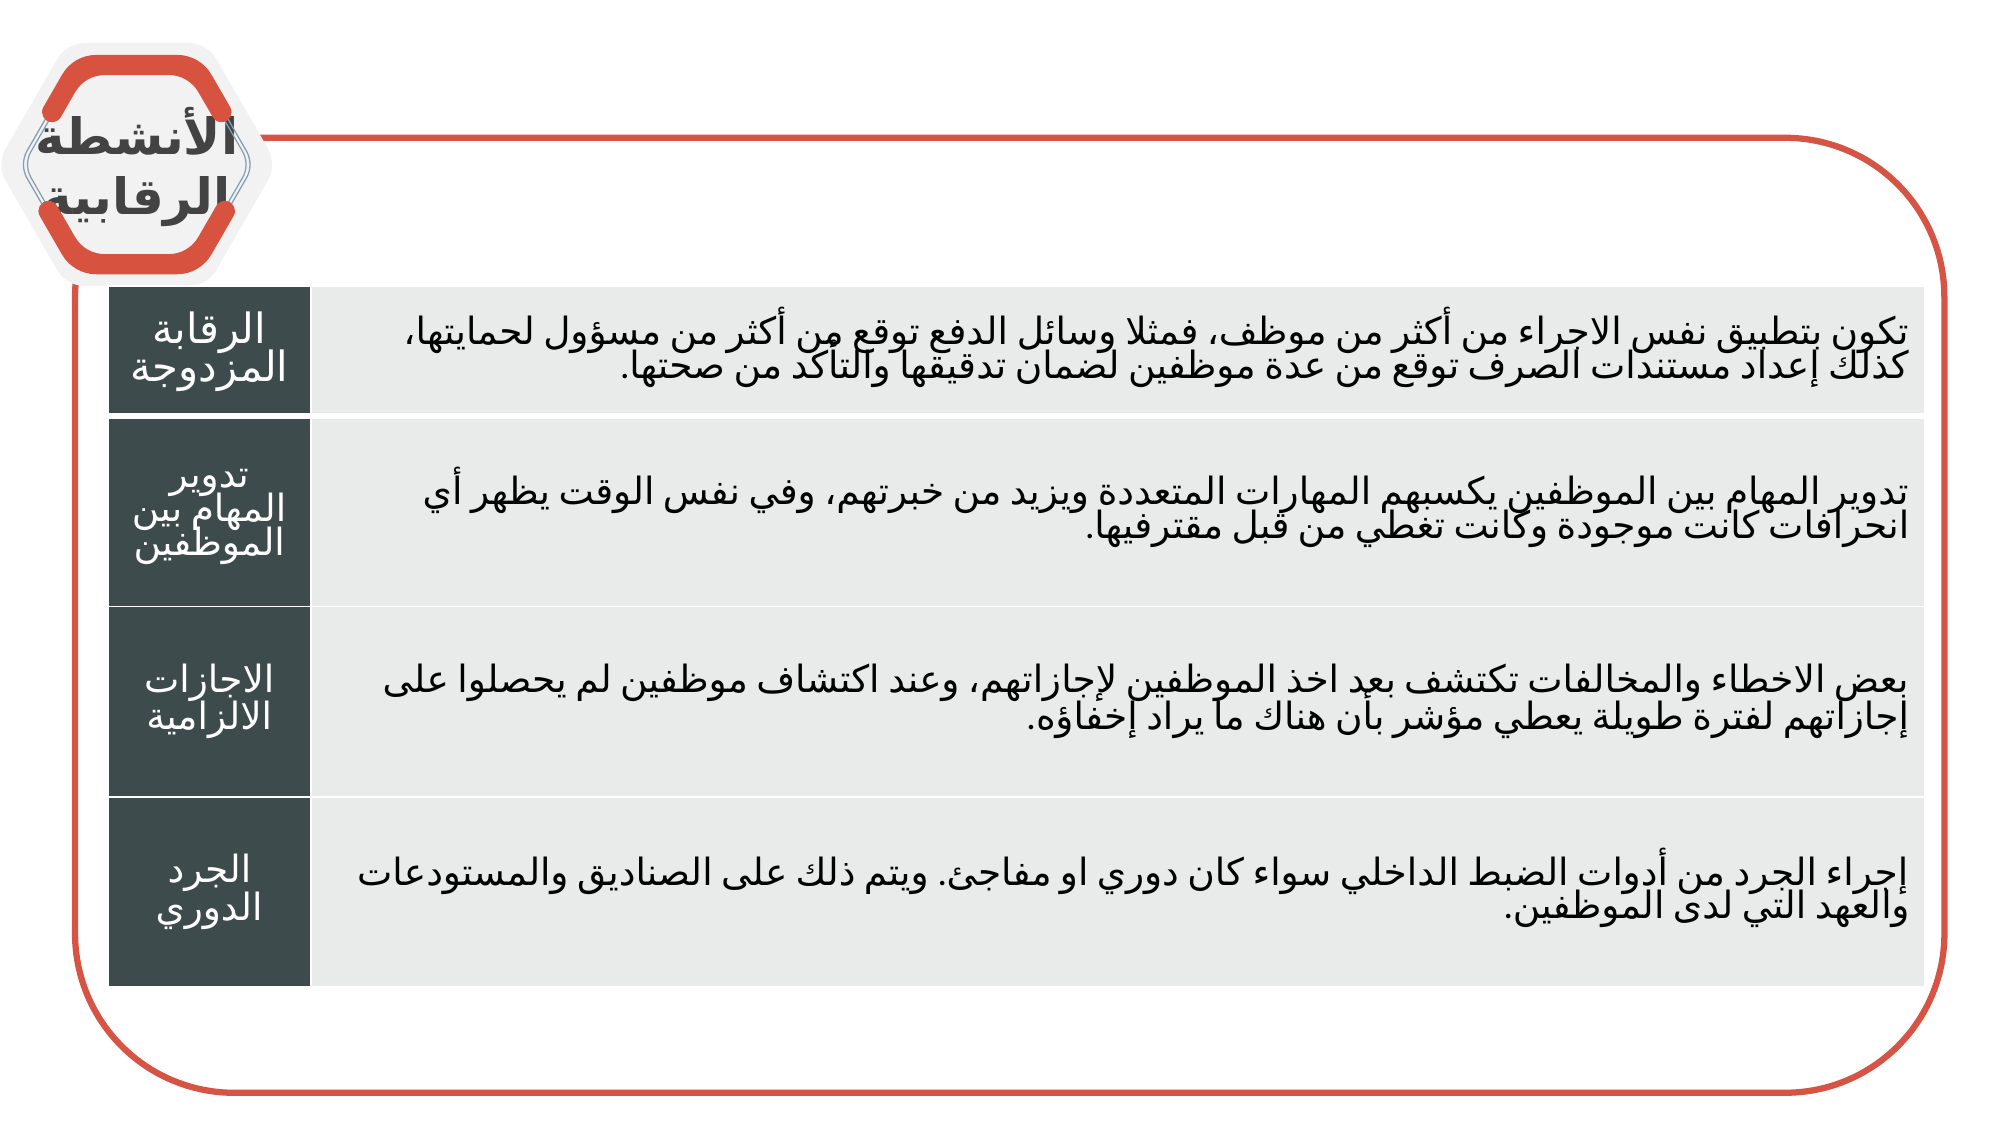

الأنشطة الرقابية

| الرقابة المزدوجة | تكون بتطبيق نفس الاجراء من أكثر من موظف، فمثلا وسائل الدفع توقع من أكثر من مسؤول لحمايتها، كذلك إعداد مستندات الصرف توقع من عدة موظفين لضمان تدقيقها والتأكد من صحتها. |
| --- | --- |
| تدوير المهام بين الموظفين | تدوير المهام بين الموظفين يكسبهم المهارات المتعددة ويزيد من خبرتهم، وفي نفس الوقت يظهر أي انحرافات كانت موجودة وكانت تغطي من قبل مقترفيها. |
| الاجازات الالزامية | بعض الاخطاء والمخالفات تكتشف بعد اخذ الموظفين لإجازاتهم، وعند اكتشاف موظفين لم يحصلوا على إجازاتهم لفترة طويلة يعطي مؤشر بأن هناك ما يراد إخفاؤه. |
| الجرد الدوري | إجراء الجرد من أدوات الضبط الداخلي سواء كان دوري او مفاجئ. ويتم ذلك على الصناديق والمستودعات والعهد التي لدى الموظفين. |